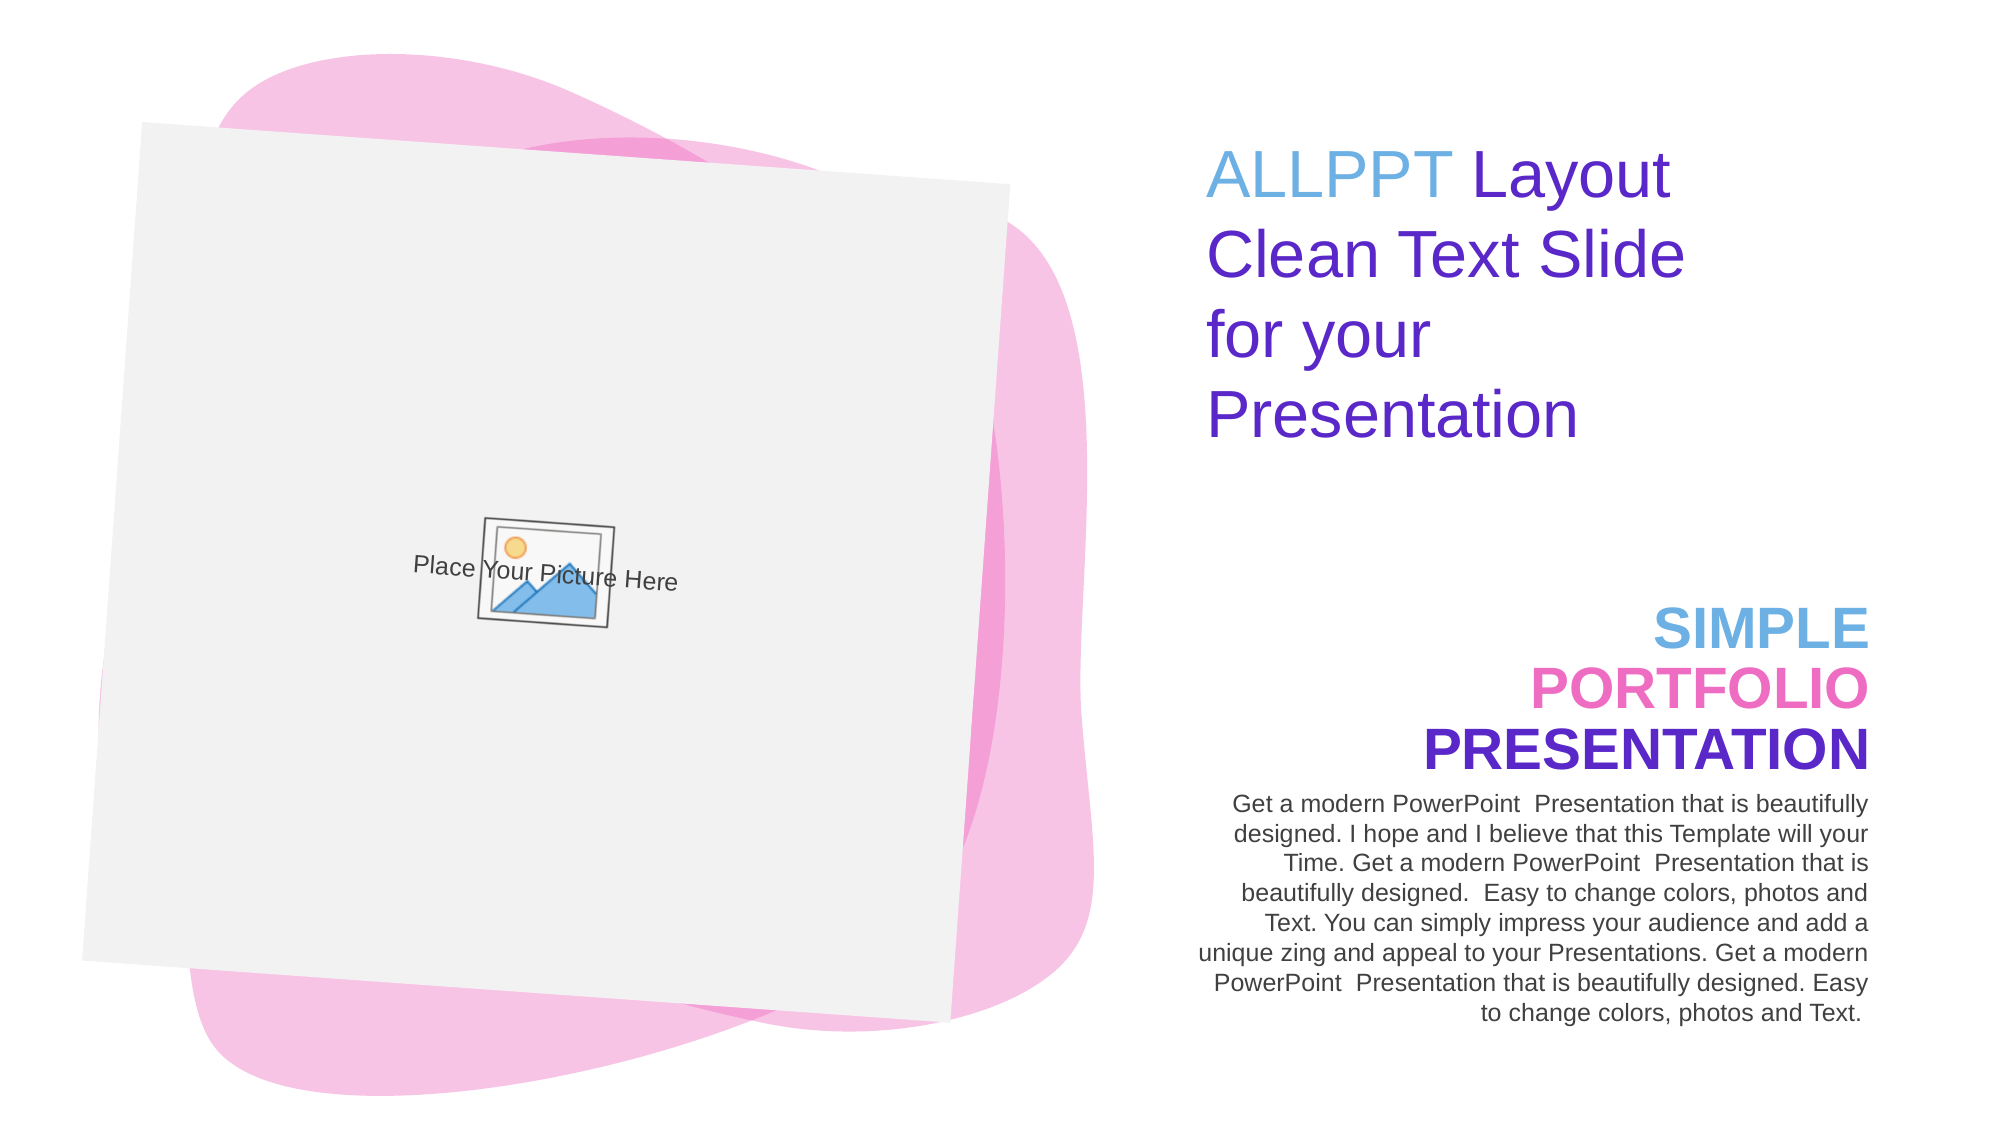

ALLPPT Layout
Clean Text Slide
for your Presentation

SIMPLE
PORTFOLIO
PRESENTATION
Get a modern PowerPoint  Presentation that is beautifully designed. I hope and I believe that this Template will your Time. Get a modern PowerPoint  Presentation that is beautifully designed.  Easy to change colors, photos and Text. You can simply impress your audience and add a unique zing and appeal to your Presentations. Get a modern PowerPoint  Presentation that is beautifully designed. Easy to change colors, photos and Text.